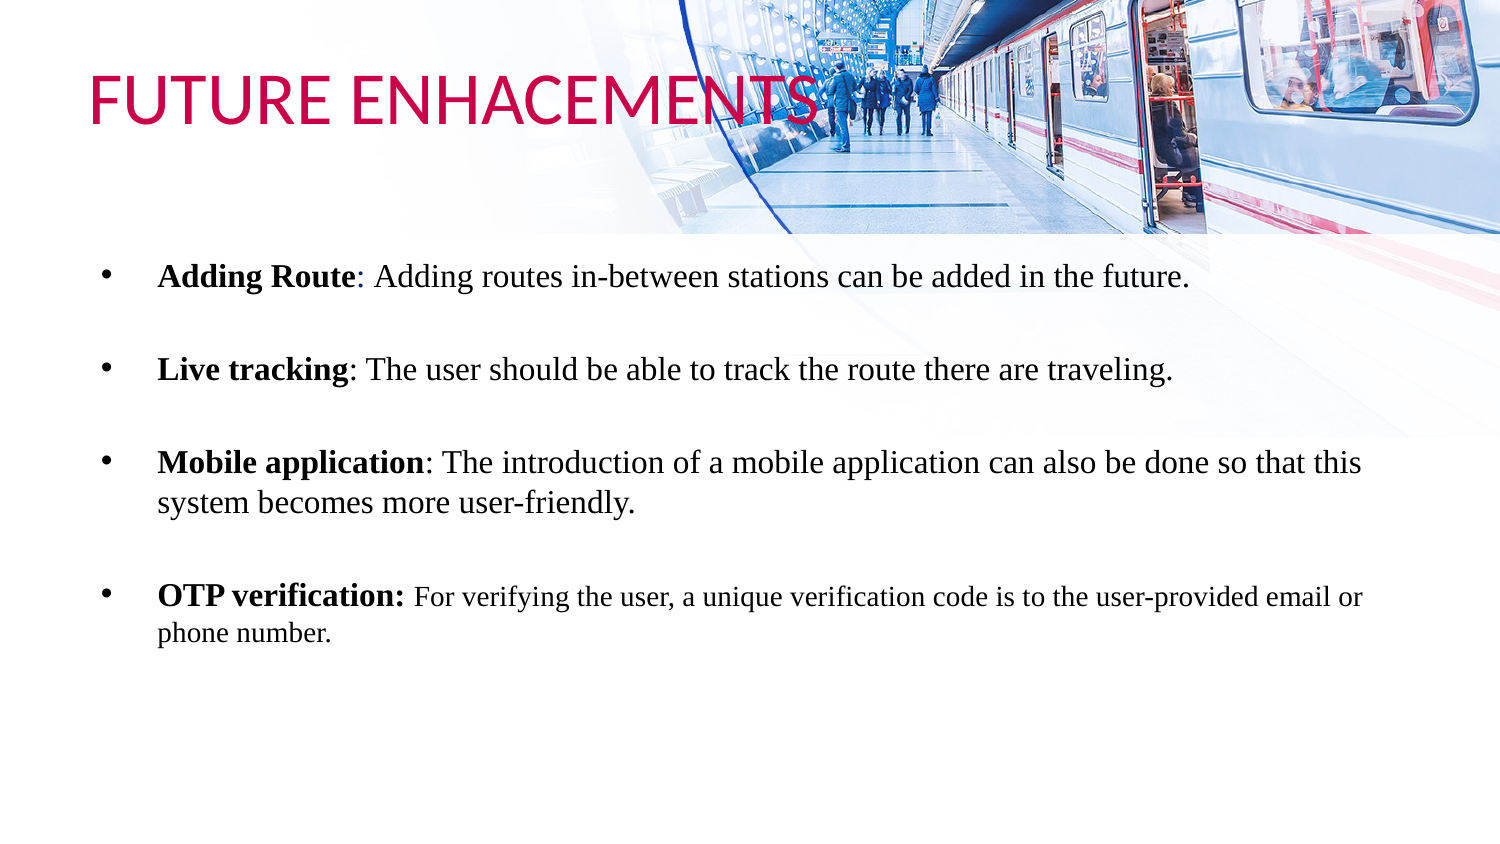

# FUTURE ENHACEMENTS
Adding Route: Adding routes in-between stations can be added in the future.

Live tracking: The user should be able to track the route there are traveling.

Mobile application: The introduction of a mobile application can also be done so that this system becomes more user-friendly.

OTP verification: For verifying the user, a unique verification code is to the user-provided email or phone number.